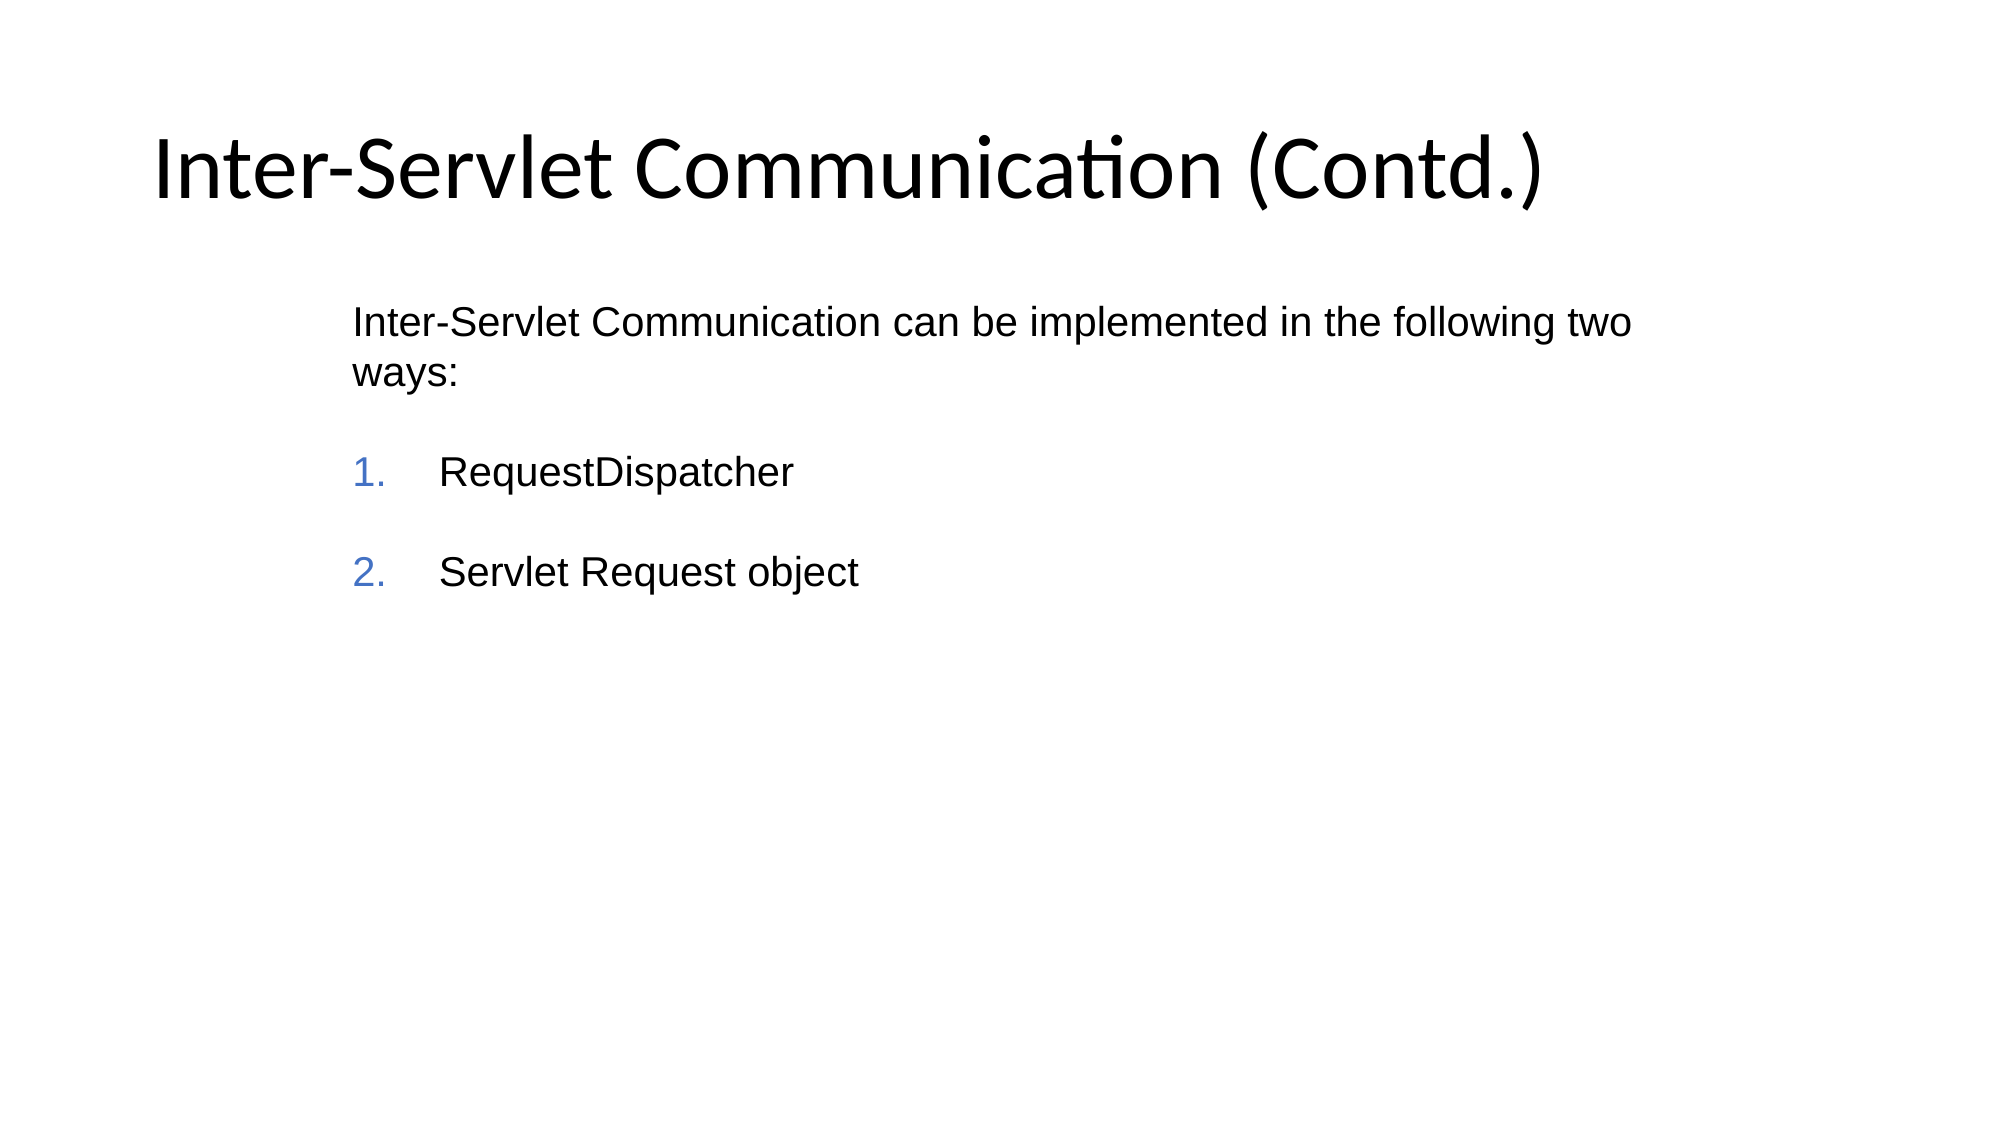

Inter-Servlet Communication (Contd.)
Inter-Servlet Communication can be implemented in the following two
ways:

 RequestDispatcher

 Servlet Request object
102